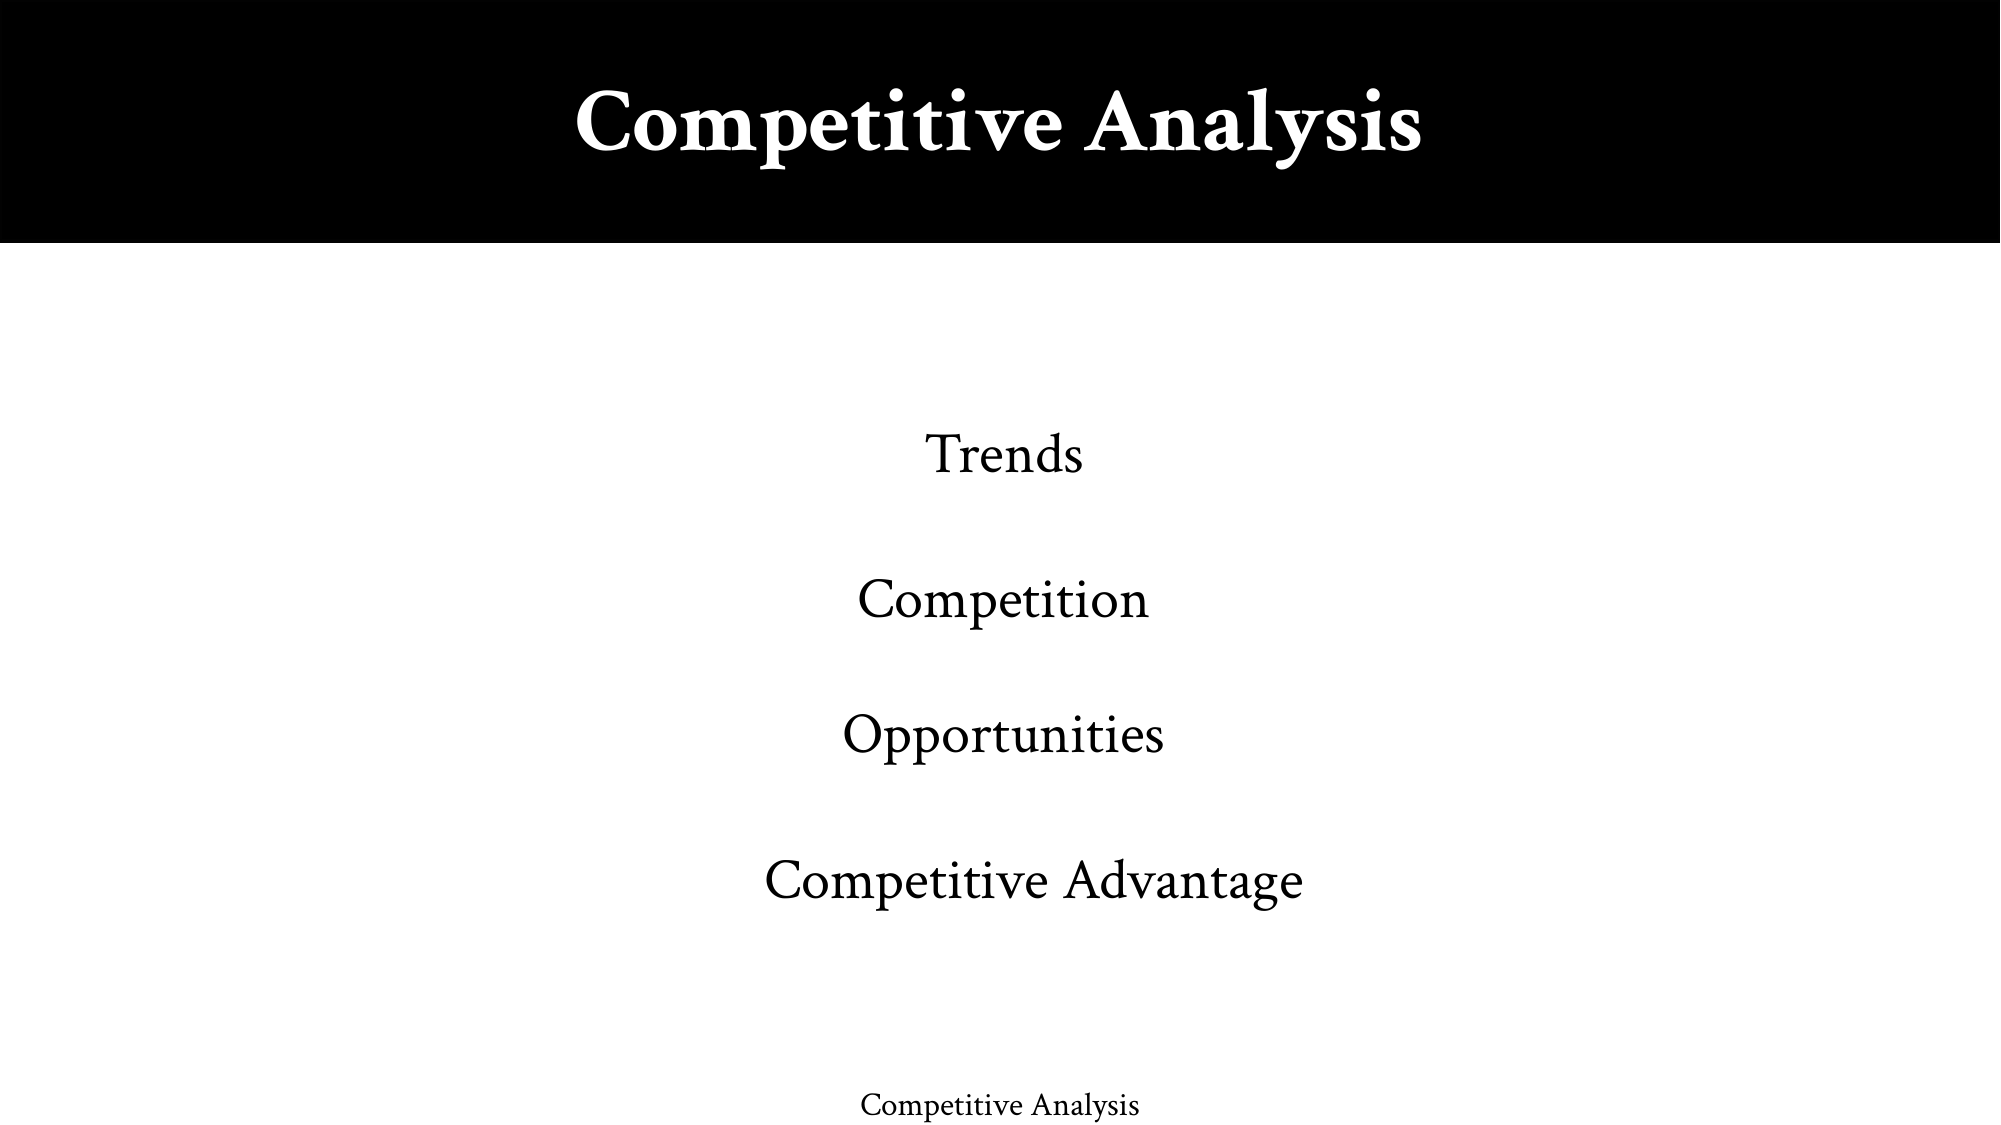

# Competitive Analysis
Trends

Competition

Opportunities

Competitive Advantage

Competitive Analysis